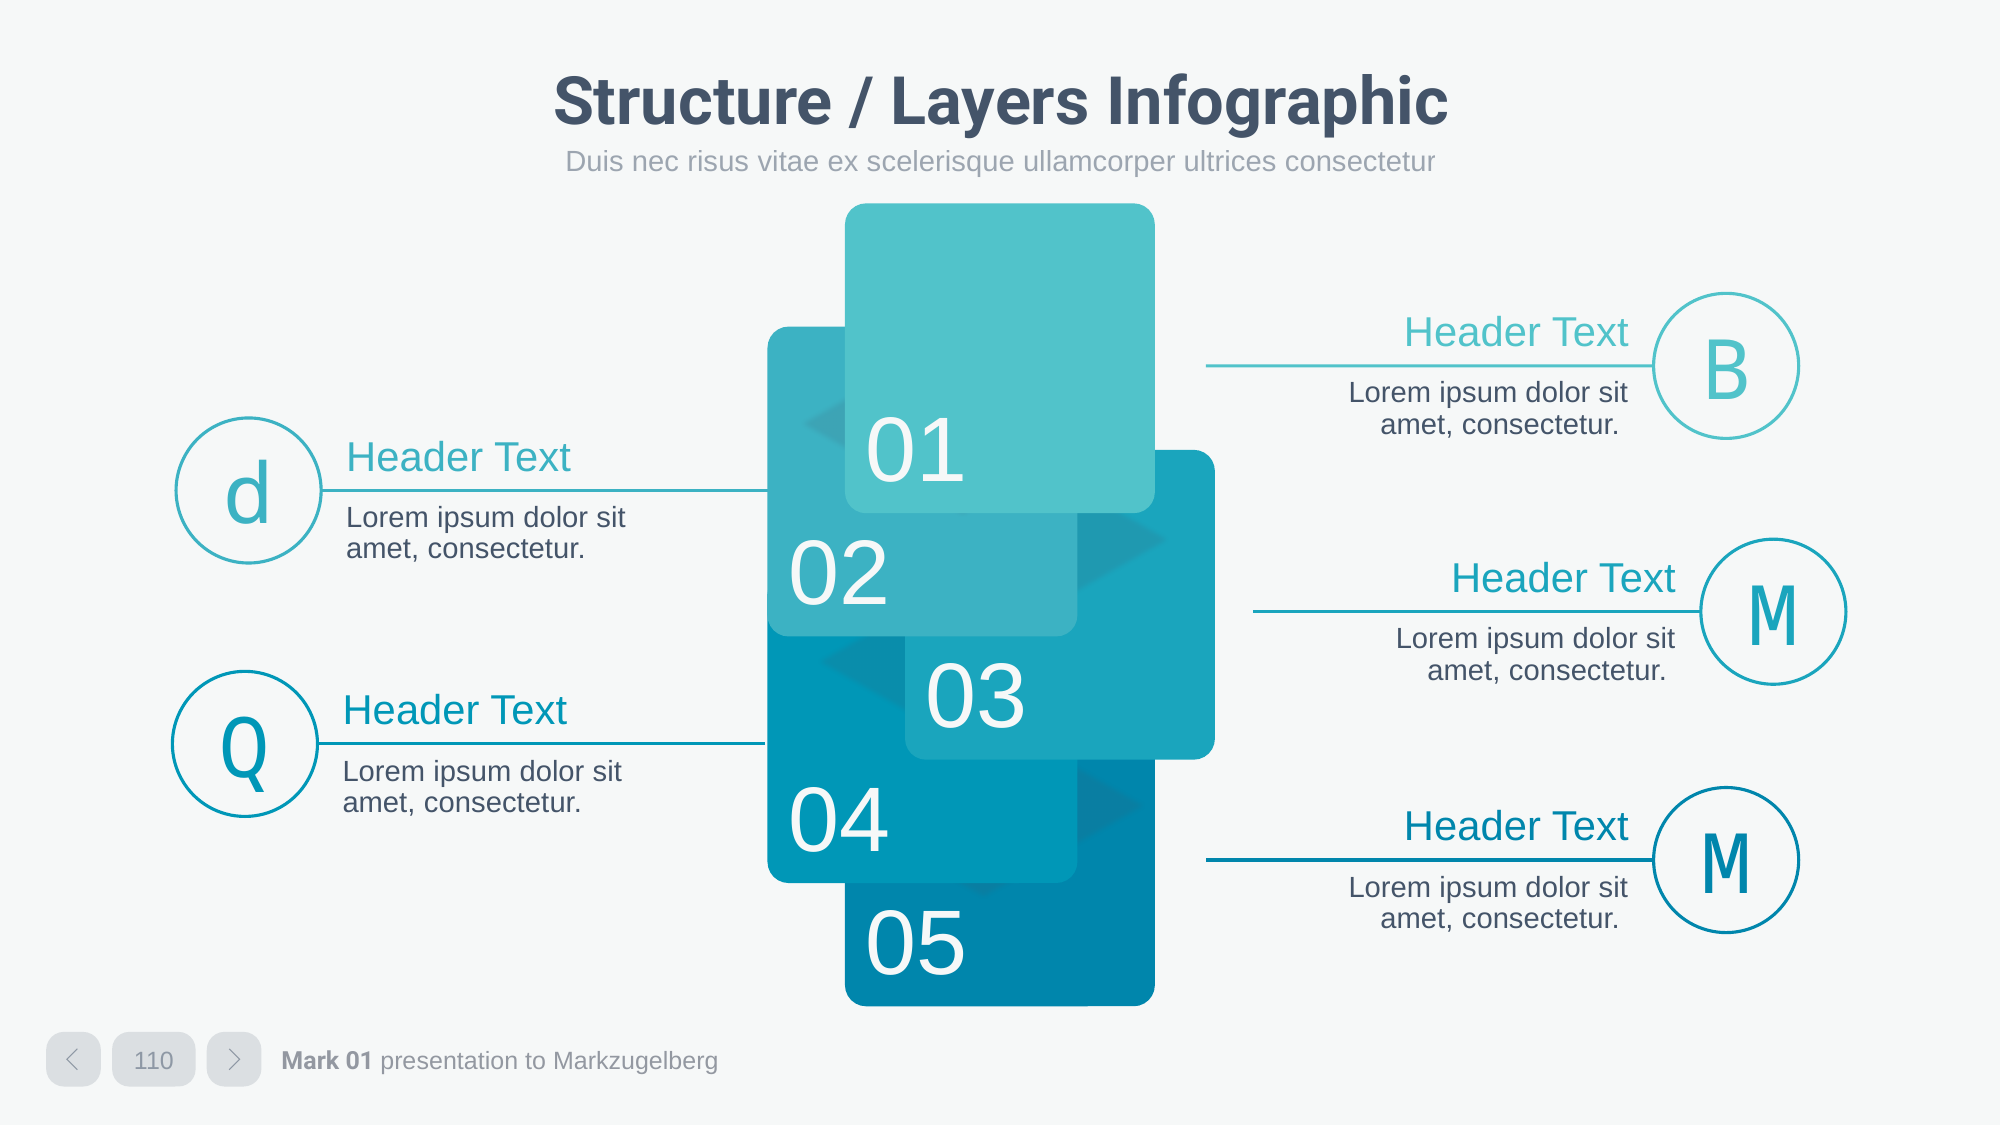

# Structure / Layers Infographic
Duis nec risus vitae ex scelerisque ullamcorper ultrices consectetur
01
B
Header Text
Lorem ipsum dolor sit amet, consectetur.

02
d
Header Text
Lorem ipsum dolor sit amet, consectetur.

03
M
Header Text
Lorem ipsum dolor sit amet, consectetur.

04
Q
Header Text
Lorem ipsum dolor sit amet, consectetur.
05

M
Header Text
Lorem ipsum dolor sit amet, consectetur.